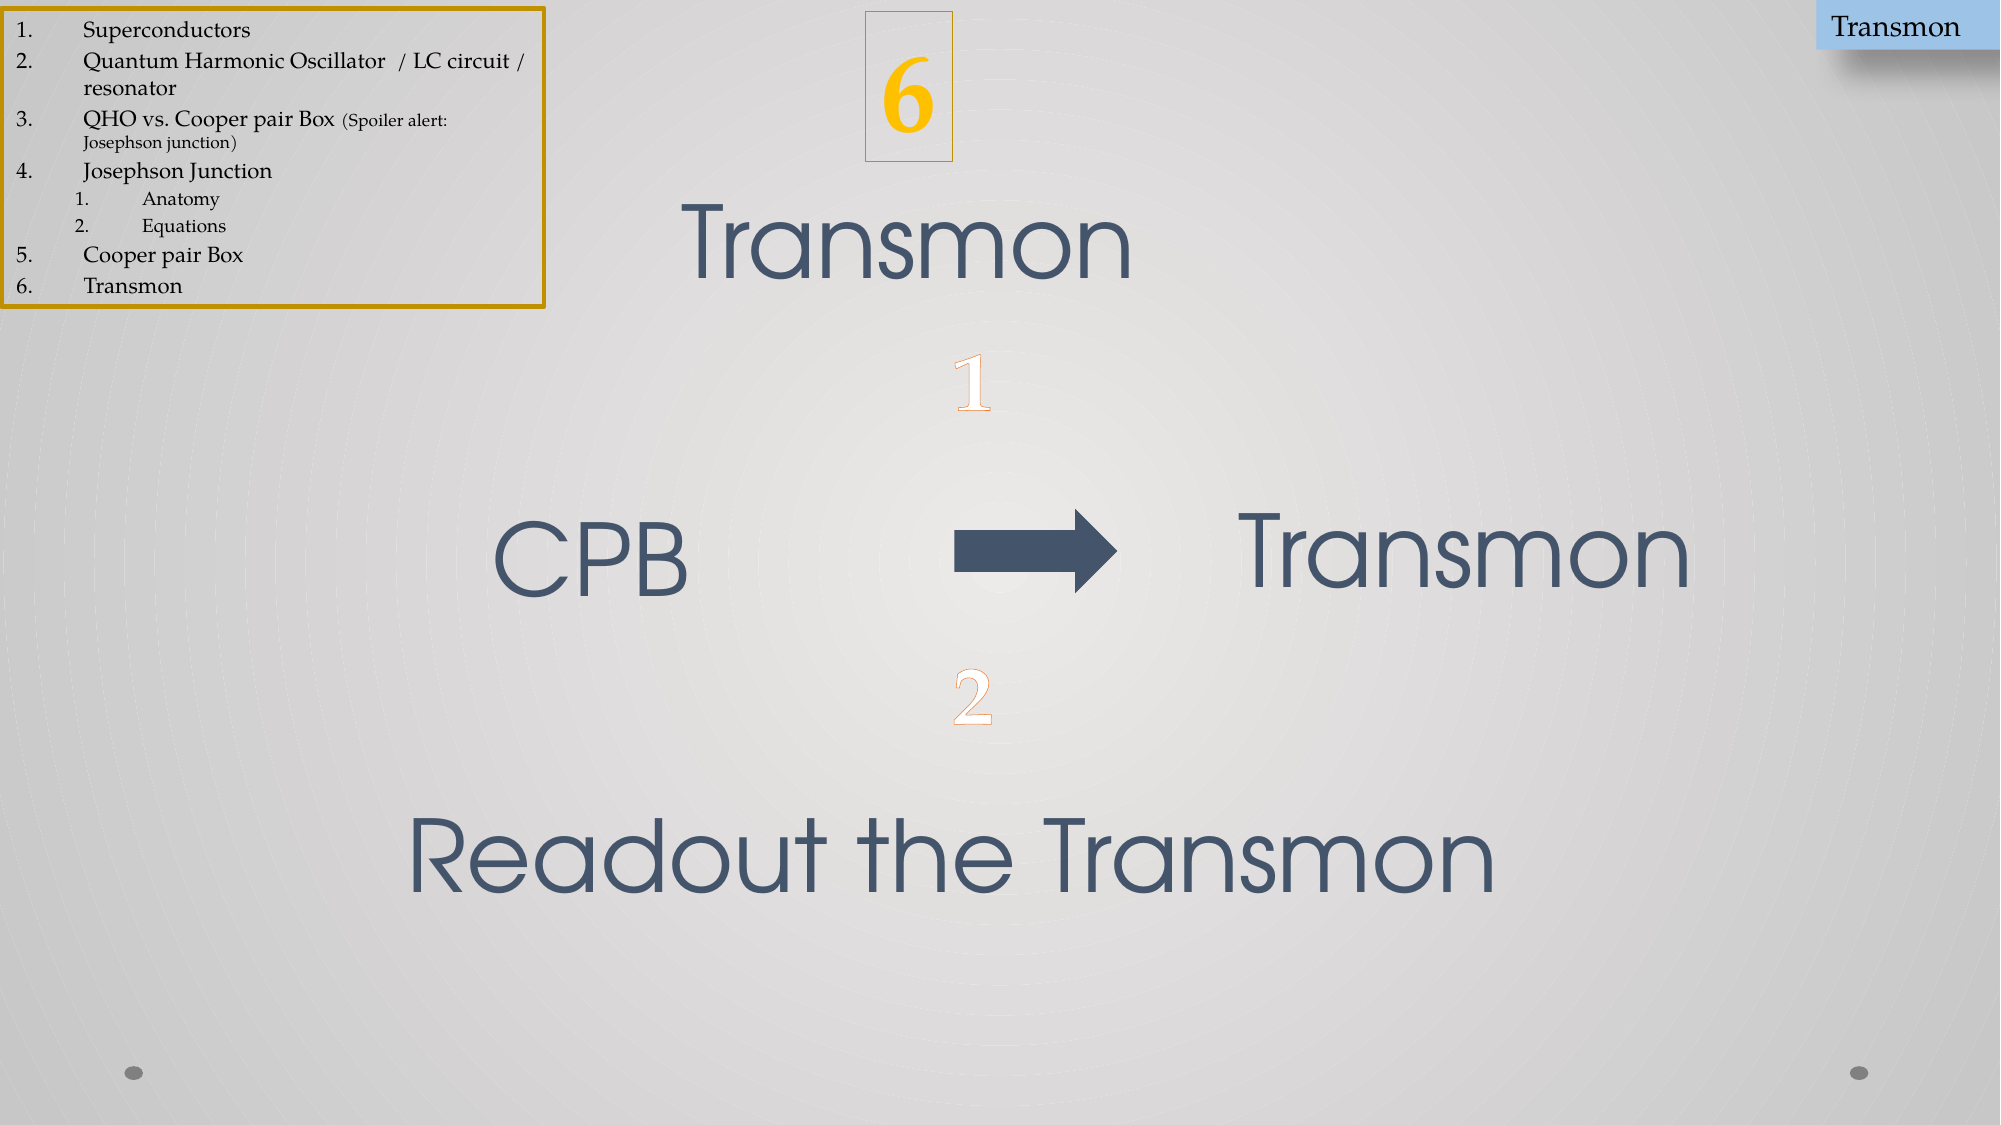

Transmon
Superconductors
Quantum Harmonic Oscillator  / LC circuit / resonator
QHO vs. Cooper pair Box (Spoiler alert: Josephson junction)
Josephson Junction
Anatomy
Equations
Cooper pair Box
Transmon
6
# Transmon
1
CPB
Transmon

2
Readout the Transmon